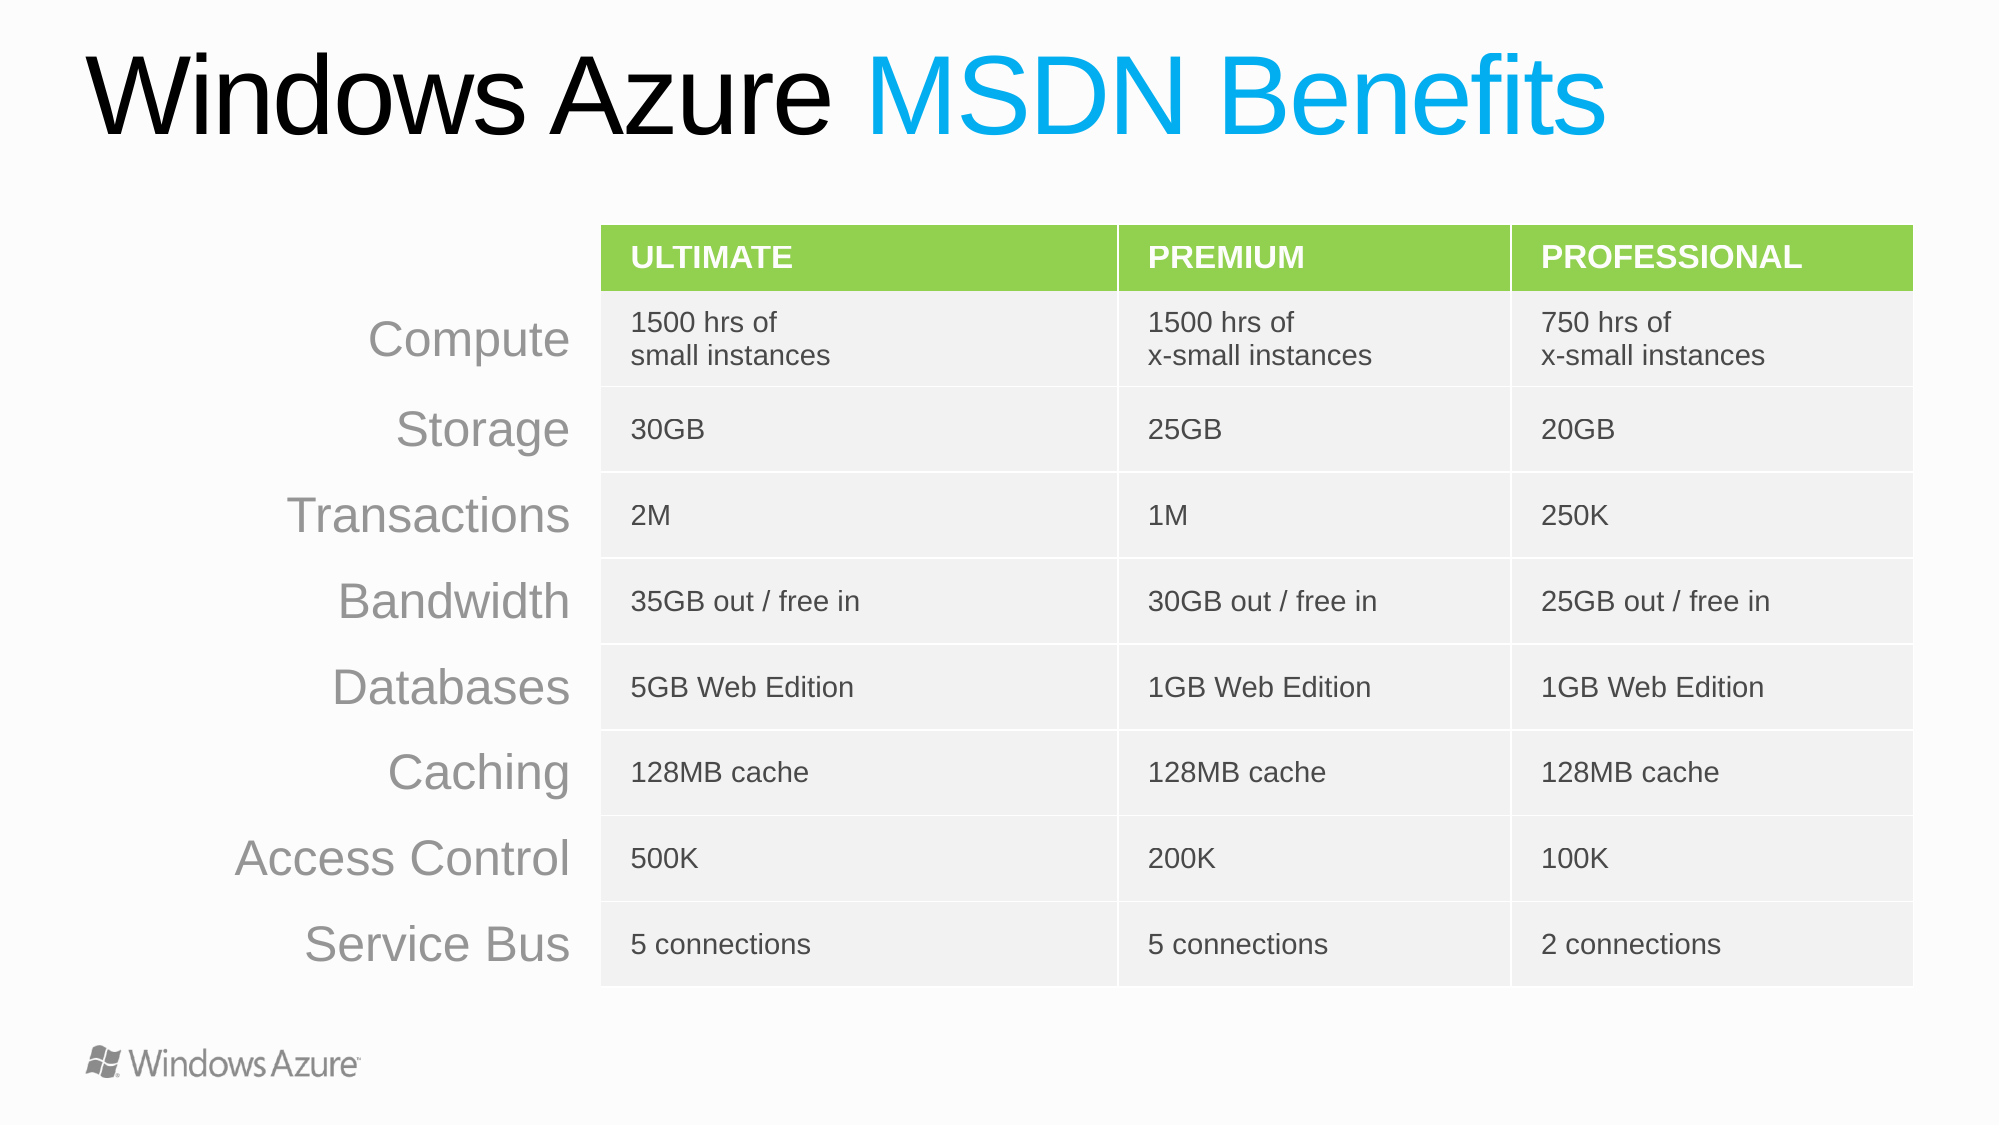

# Windows Azure MSDN Benefits
|  | Ultimate | Premium | Professional |
| --- | --- | --- | --- |
| Compute | 1500 hrs of small instances | 1500 hrs of x-small instances | 750 hrs of x-small instances |
| Storage | 30GB | 25GB | 20GB |
| Transactions | 2M | 1M | 250K |
| Bandwidth | 35GB out / free in | 30GB out / free in | 25GB out / free in |
| Databases | 5GB Web Edition | 1GB Web Edition | 1GB Web Edition |
| Caching | 128MB cache | 128MB cache | 128MB cache |
| Access Control | 500K | 200K | 100K |
| Service Bus | 5 connections | 5 connections | 2 connections |